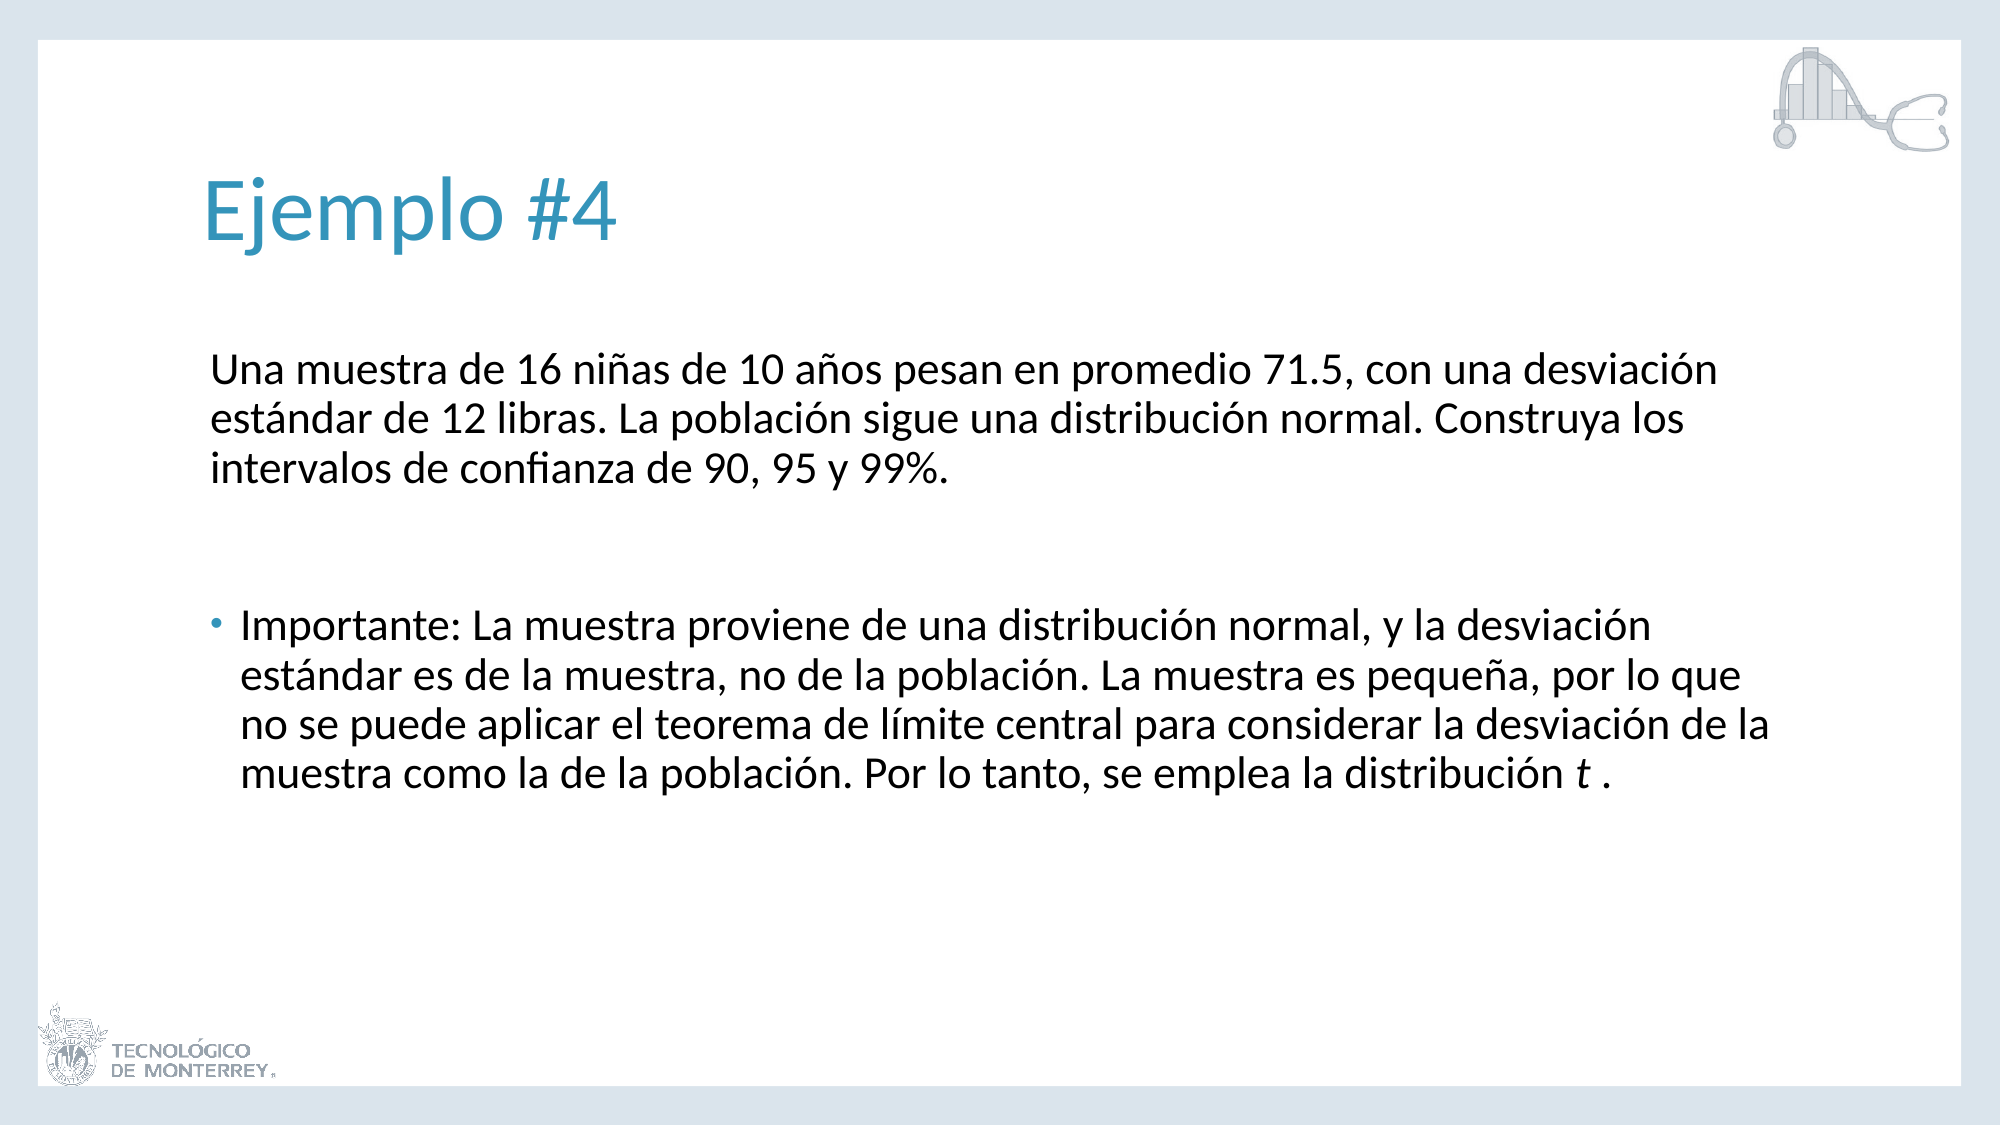

# Ejemplo #4
Una muestra de 16 niñas de 10 años pesan en promedio 71.5, con una desviación estándar de 12 libras. La población sigue una distribución normal. Construya los intervalos de confianza de 90, 95 y 99%.

Importante: La muestra proviene de una distribución normal, y la desviación estándar es de la muestra, no de la población. La muestra es pequeña, por lo que no se puede aplicar el teorema de límite central para considerar la desviación de la muestra como la de la población. Por lo tanto, se emplea la distribución t .